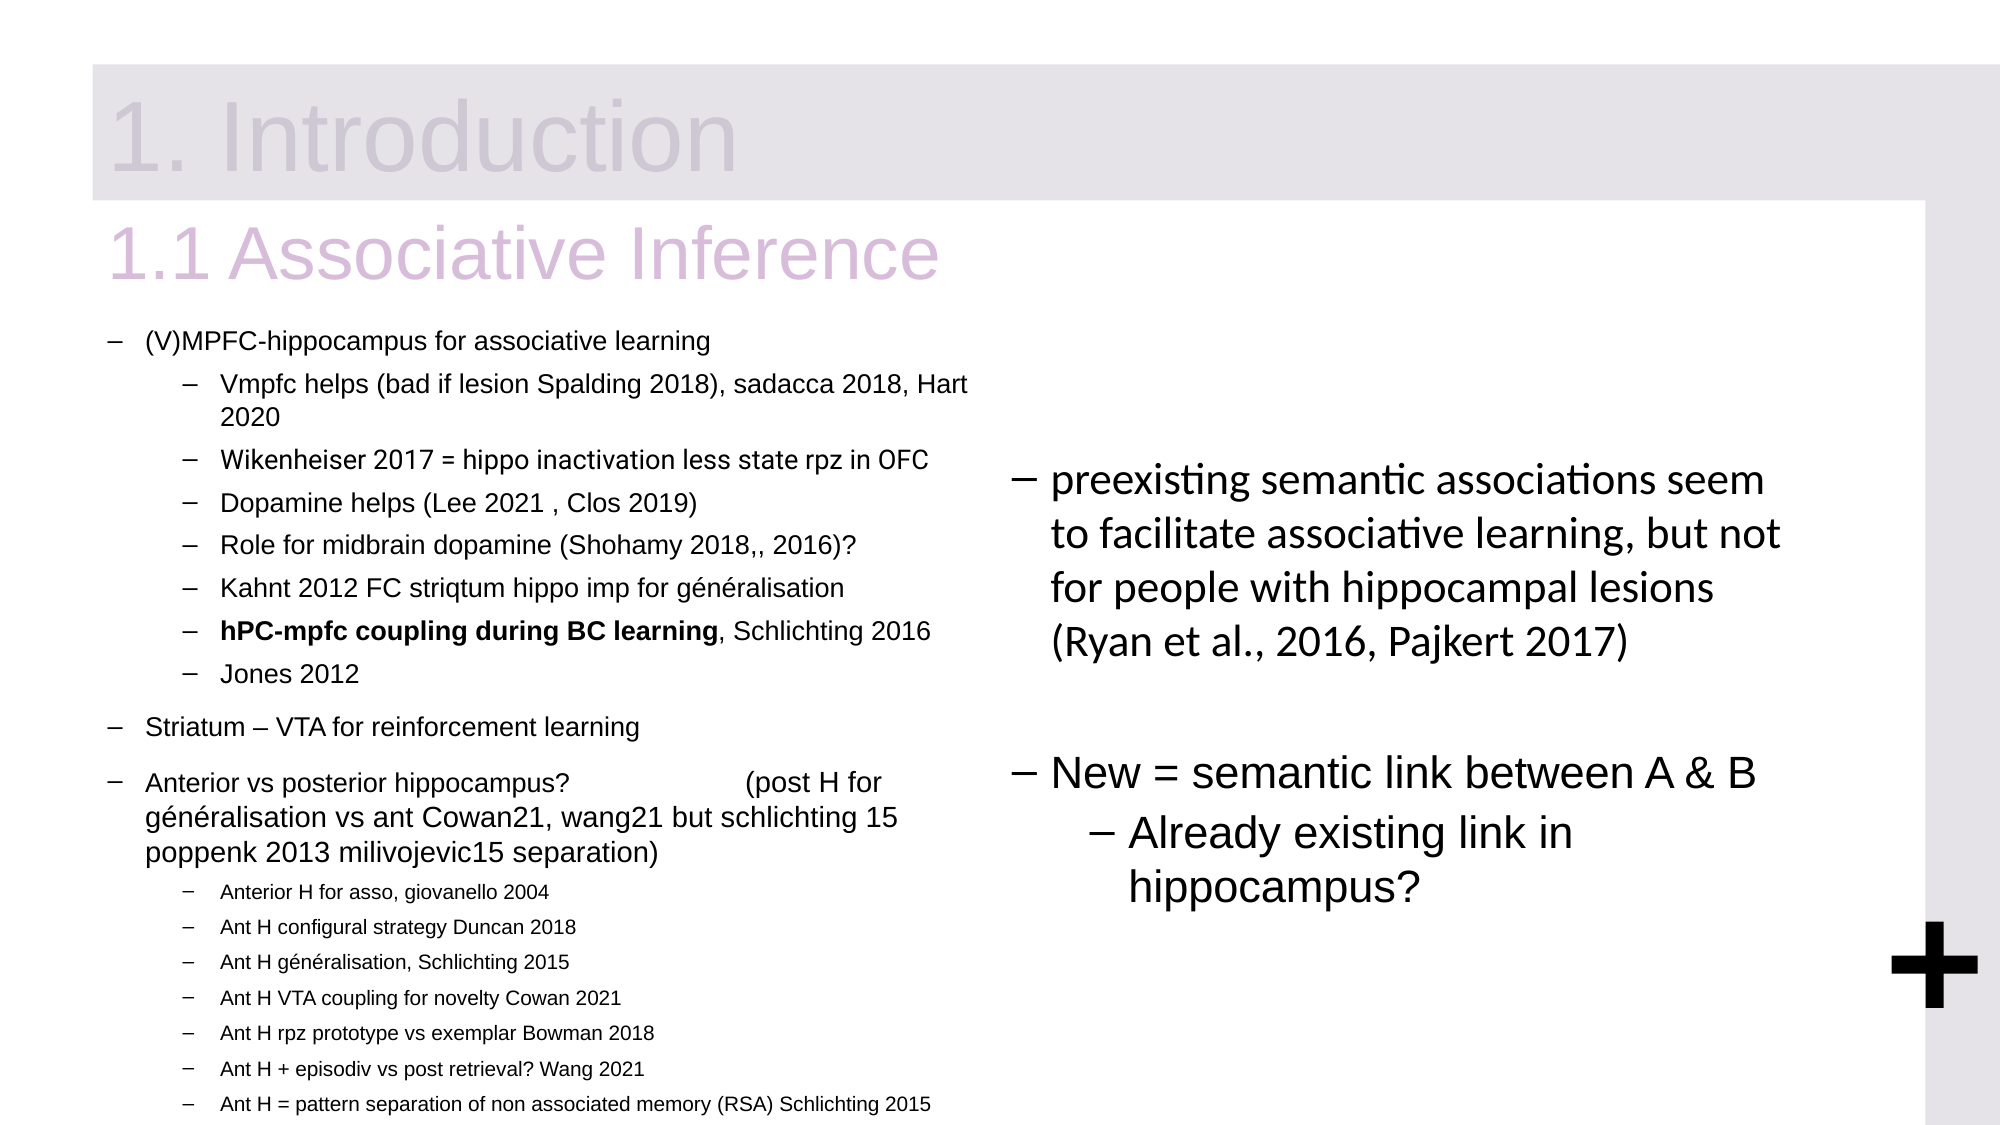

1. Introduction
# 1.1 Associative Inference
(V)MPFC-hippocampus for associative learning
Vmpfc helps (bad if lesion Spalding 2018), sadacca 2018, Hart 2020
Wikenheiser 2017 = hippo inactivation less state rpz in OFC
Dopamine helps (Lee 2021 , Clos 2019)
Role for midbrain dopamine (Shohamy 2018,, 2016)?
Kahnt 2012 FC striqtum hippo imp for généralisation
hPC-mpfc coupling during BC learning, Schlichting 2016
Jones 2012
Striatum – VTA for reinforcement learning
Anterior vs posterior hippocampus?		(post H for généralisation vs ant Cowan21, wang21 but schlichting 15 poppenk 2013 milivojevic15 separation)
Anterior H for asso, giovanello 2004
Ant H configural strategy Duncan 2018
Ant H généralisation, Schlichting 2015
Ant H VTA coupling for novelty Cowan 2021
Ant H rpz prototype vs exemplar Bowman 2018
Ant H + episodiv vs post retrieval? Wang 2021
Ant H = pattern separation of non associated memory (RSA) Schlichting 2015
preexisting semantic associations seem to facilitate associative learning, but not for people with hippocampal lesions (Ryan et al., 2016, Pajkert 2017)

New = semantic link between A & B
Already existing link in hippocampus?